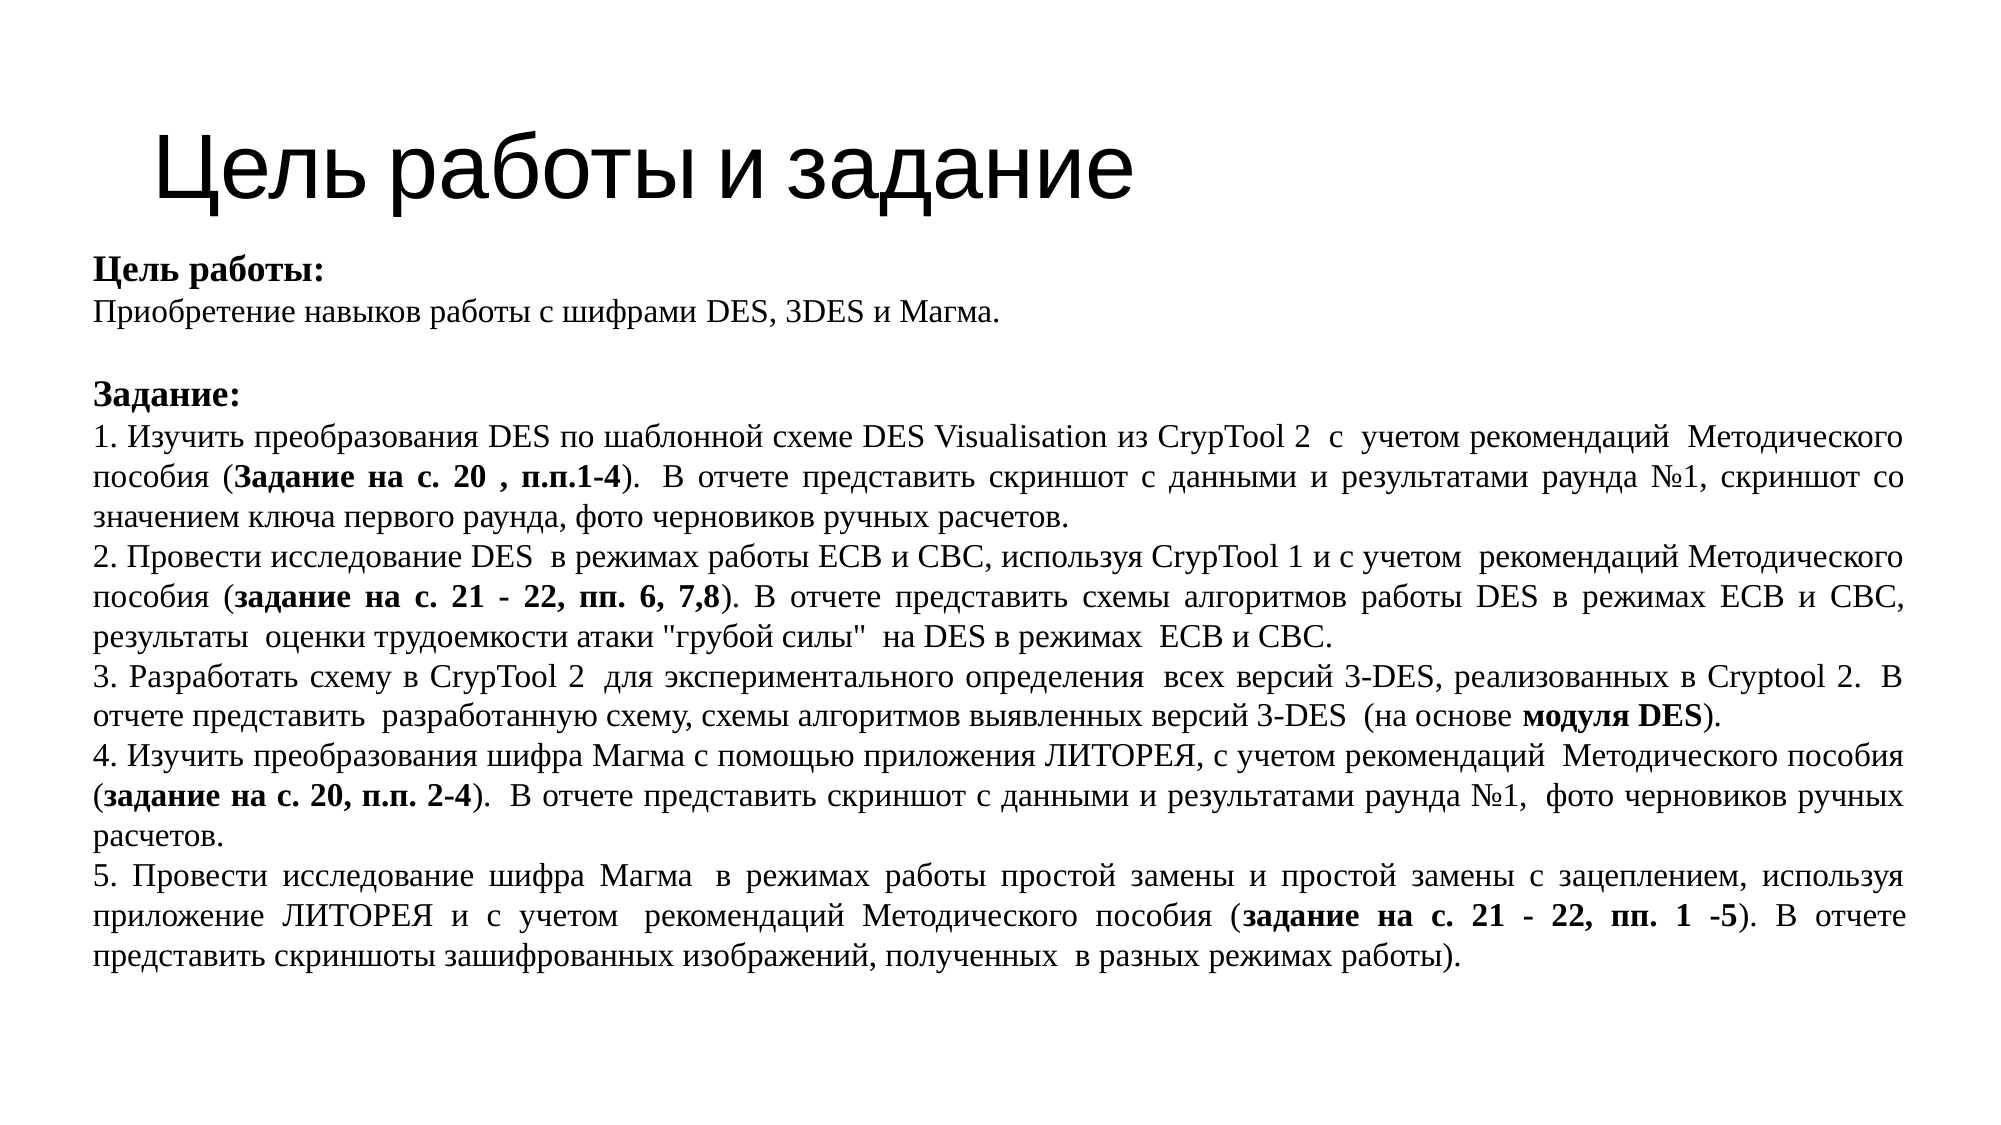

# Цель работы и задание
Цель работы:
Приобретение навыков работы с шифрами DES, 3DES и Магма.

Задание:
1. Изучить преобразования DES по шаблонной схеме DES Visualisation из CrypTool 2  c  учетом рекомендаций  Методического пособия (Задание на с. 20 , п.п.1-4).  В отчете представить скриншот с данными и результатами раунда №1, скриншот со значением ключа первого раунда, фото черновиков ручных расчетов.
2. Провести исследование DES  в режимах работы ECB и CBC, используя CrypTool 1 и с учетом  рекомендаций Методического пособия (задание на с. 21 - 22, пп. 6, 7,8). В отчете представить схемы алгоритмов работы DES в режимах ECB и CBC, результаты  оценки трудоемкости атаки "грубой силы"  на DES в режимах  ЕСВ и СВС.
3. Разработать схему в CrypTool 2  для экспериментального определения  всех версий 3-DES, реализованных в Cryptool 2.  В отчете представить  разработанную схему, схемы алгоритмов выявленных версий 3-DES  (на основе модуля DES).
4. Изучить преобразования шифра Магма с помощью приложения ЛИТОРЕЯ, с учетом рекомендаций  Методического пособия (задание на с. 20, п.п. 2-4).  В отчете представить скриншот с данными и результатами раунда №1,  фото черновиков ручных расчетов.
5. Провести исследование шифра Магма  в режимах работы простой замены и простой замены с зацеплением, используя приложение ЛИТОРЕЯ и с учетом  рекомендаций Методического пособия (задание на с. 21 - 22, пп. 1 -5). В отчете представить скриншоты зашифрованных изображений, полученных  в разных режимах работы).